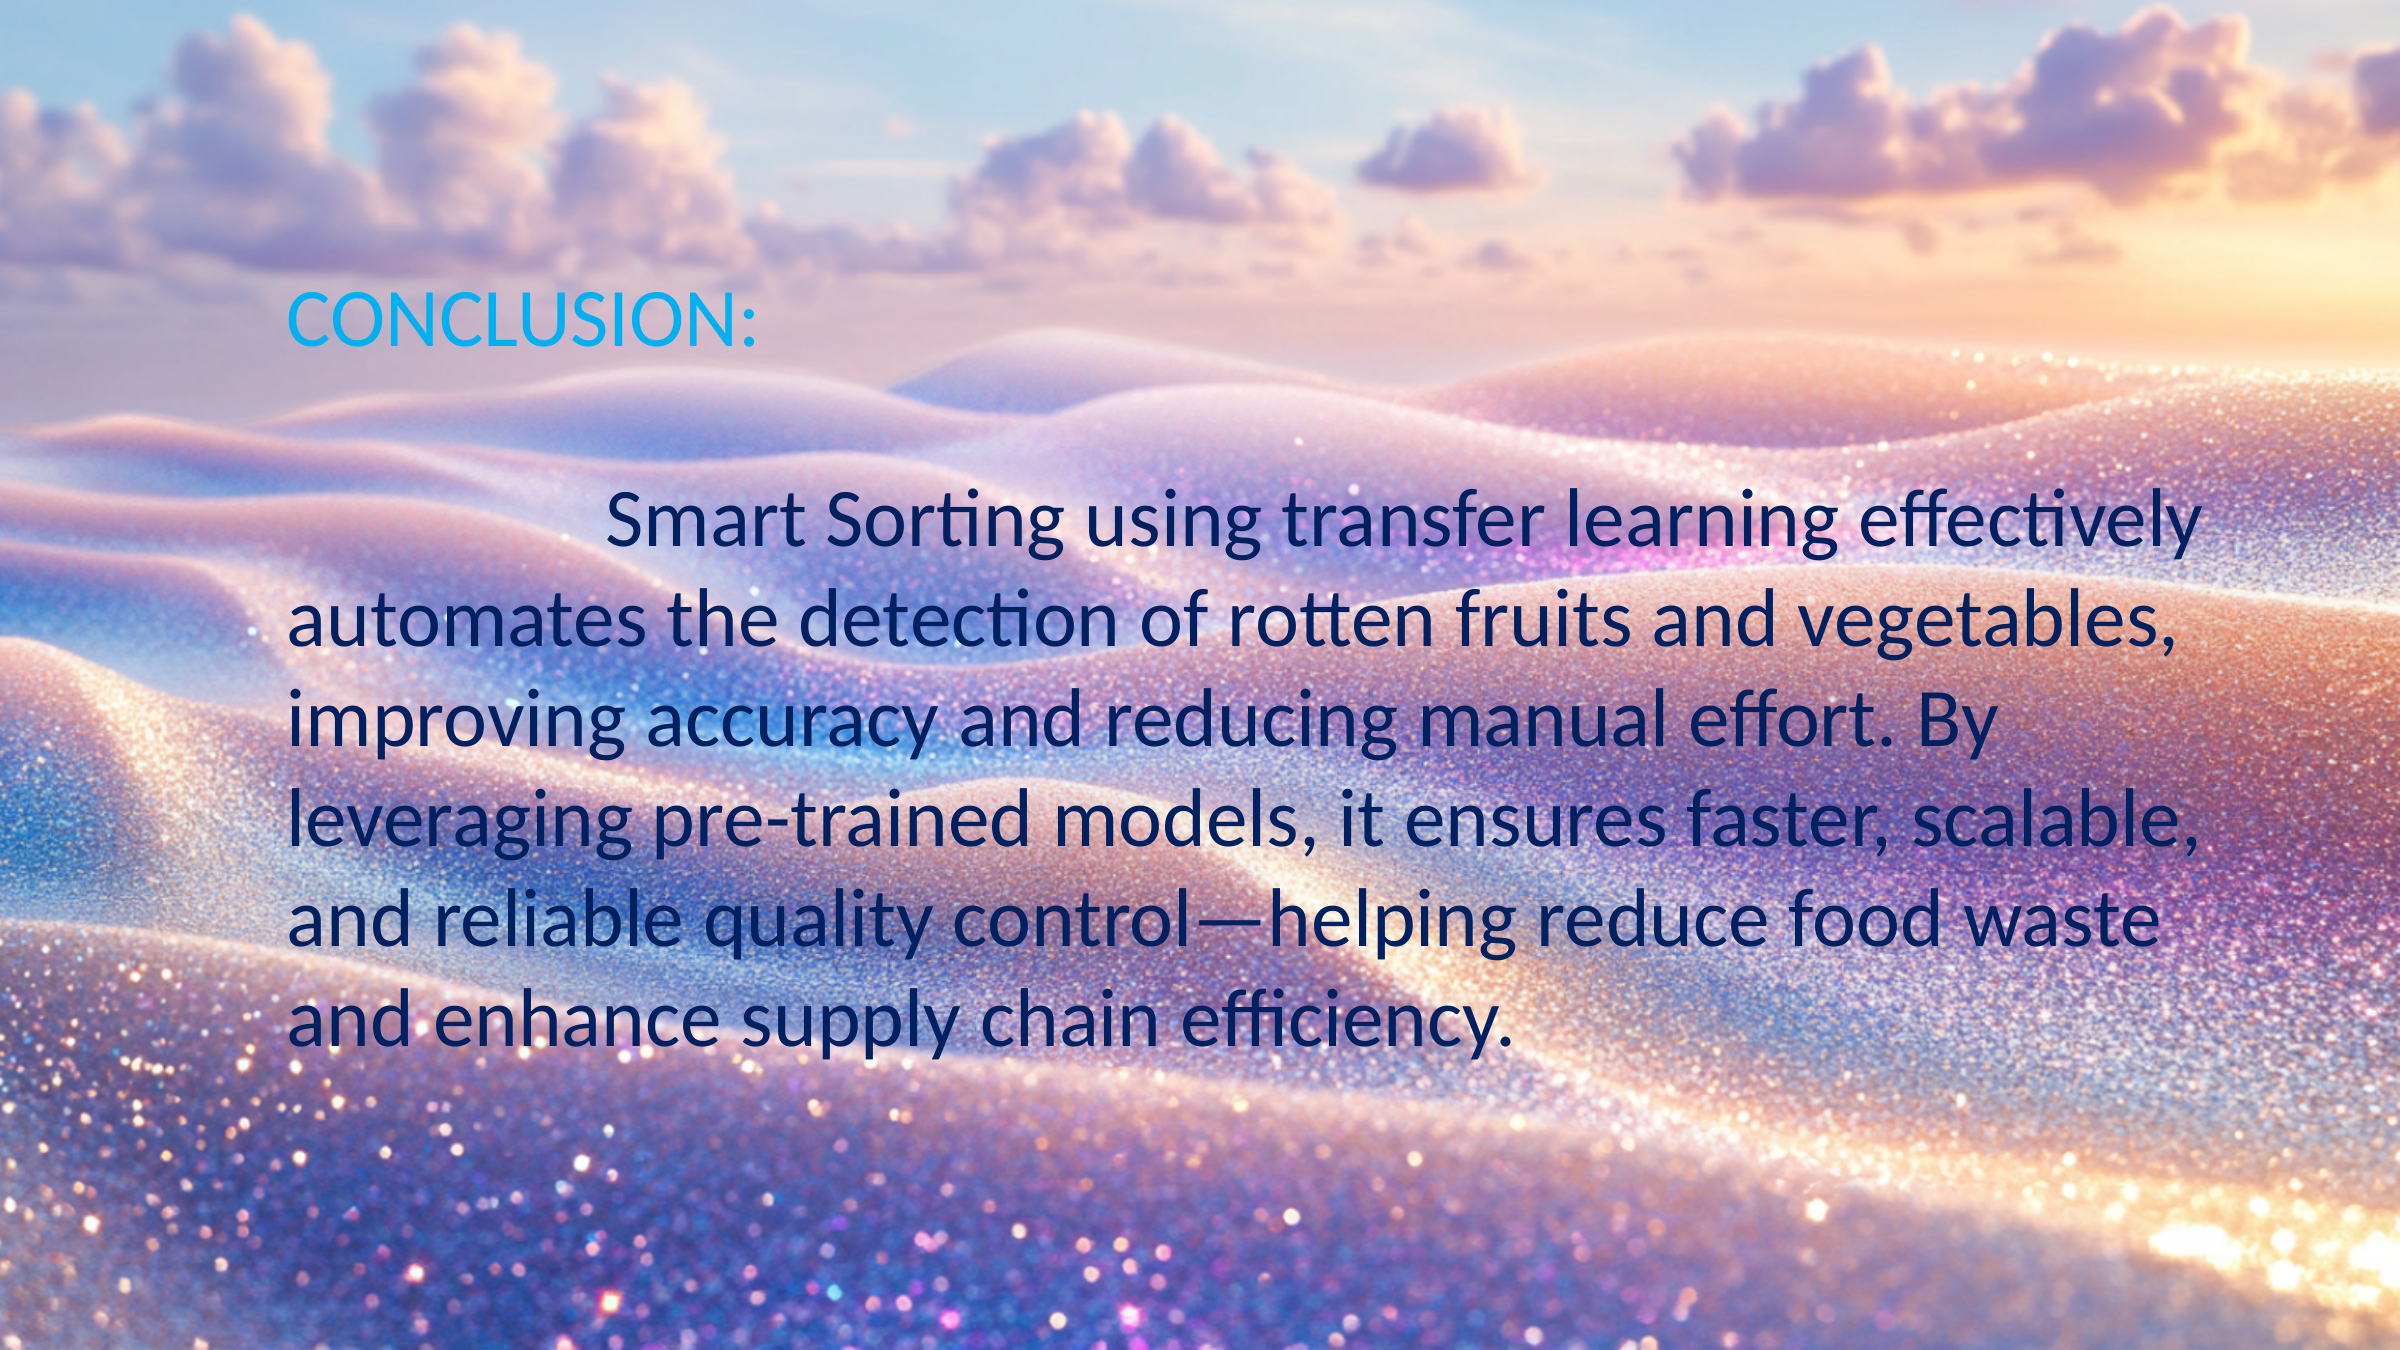

CONCLUSION:

                 Smart Sorting using transfer learning effectively automates the detection of rotten fruits and vegetables, improving accuracy and reducing manual effort. By leveraging pre-trained models, it ensures faster, scalable, and reliable quality control—helping reduce food waste and enhance supply chain efficiency.